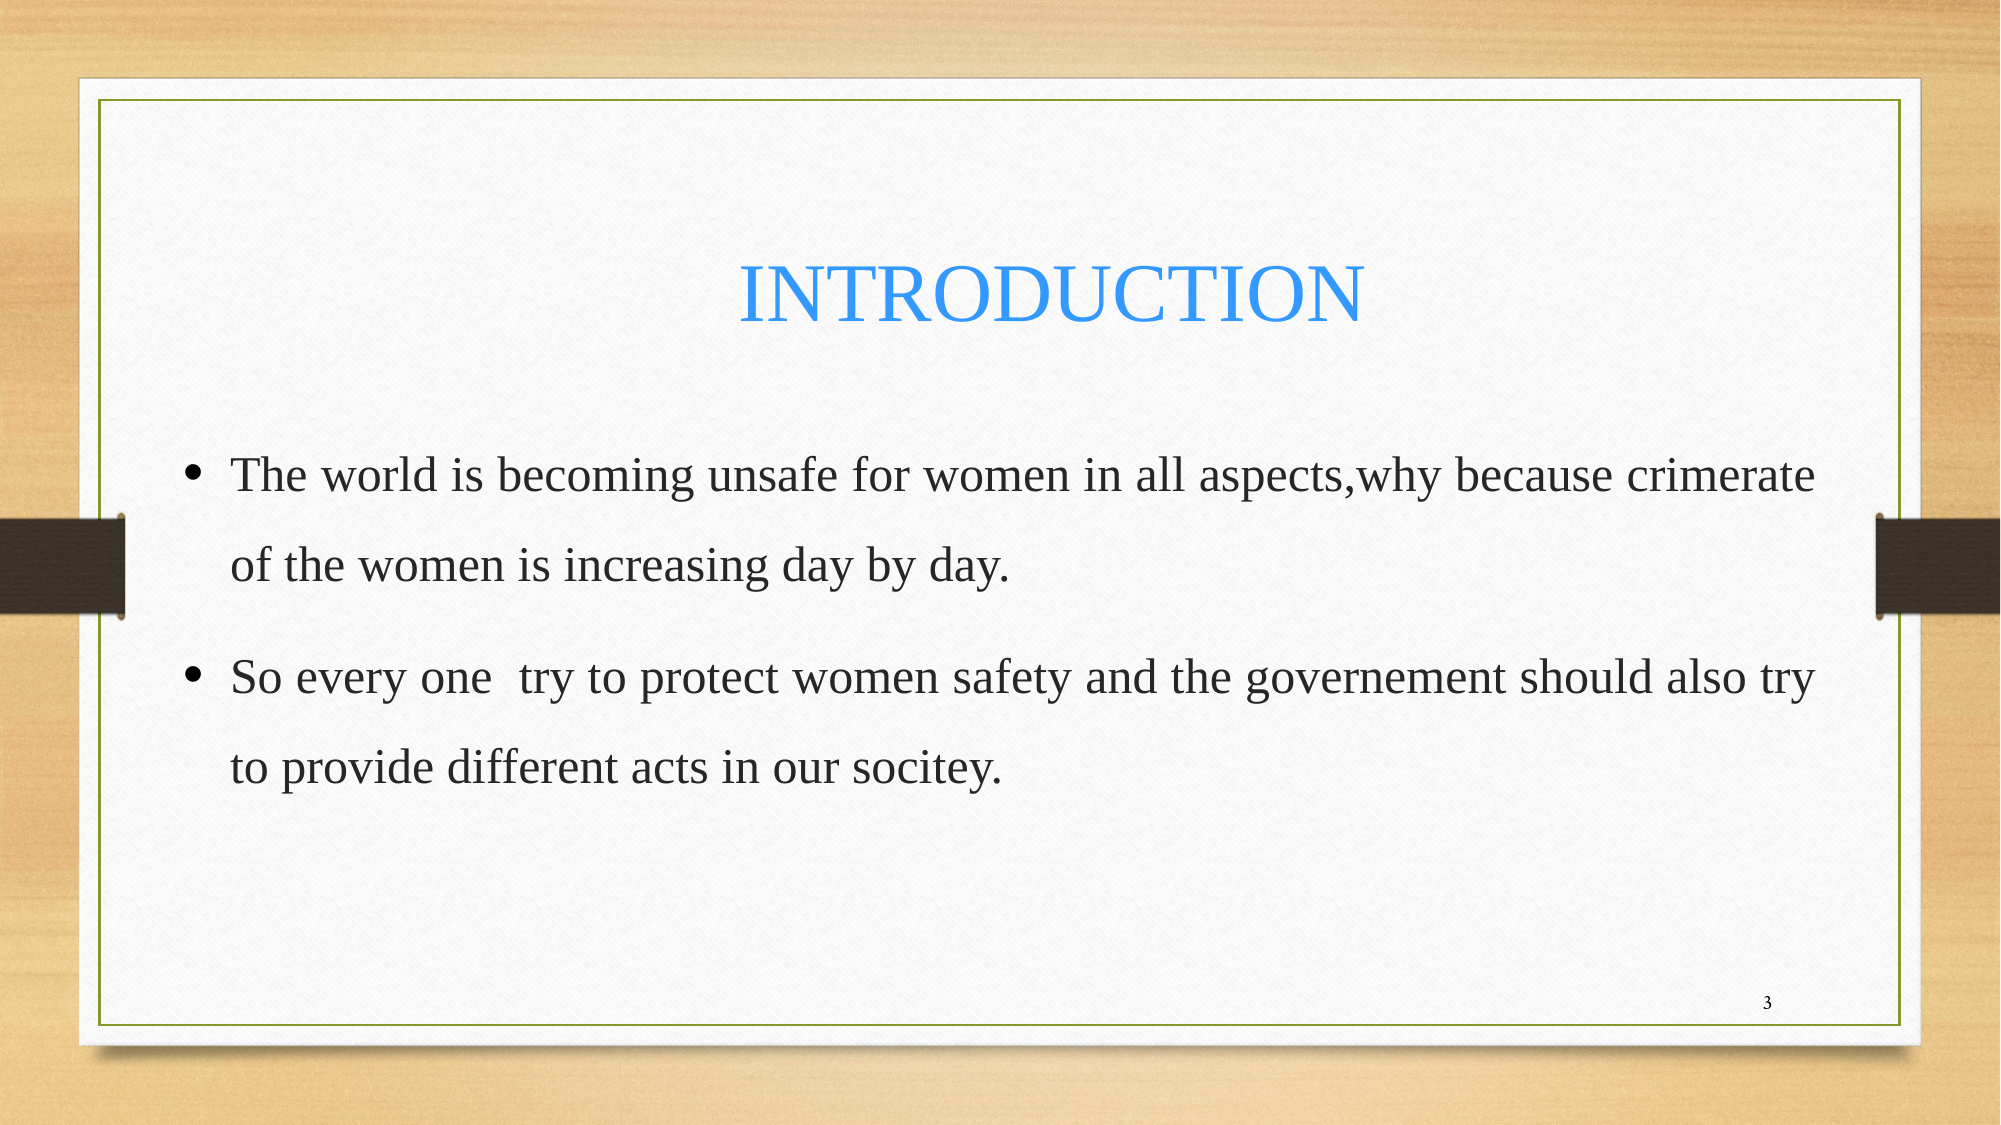

INTRODUCTION

The world is becoming unsafe for women in all aspects,why because crimerate of the women is increasing day by day.
So every one  try to protect women safety and the governement should also try to provide different acts in our socitey.

3